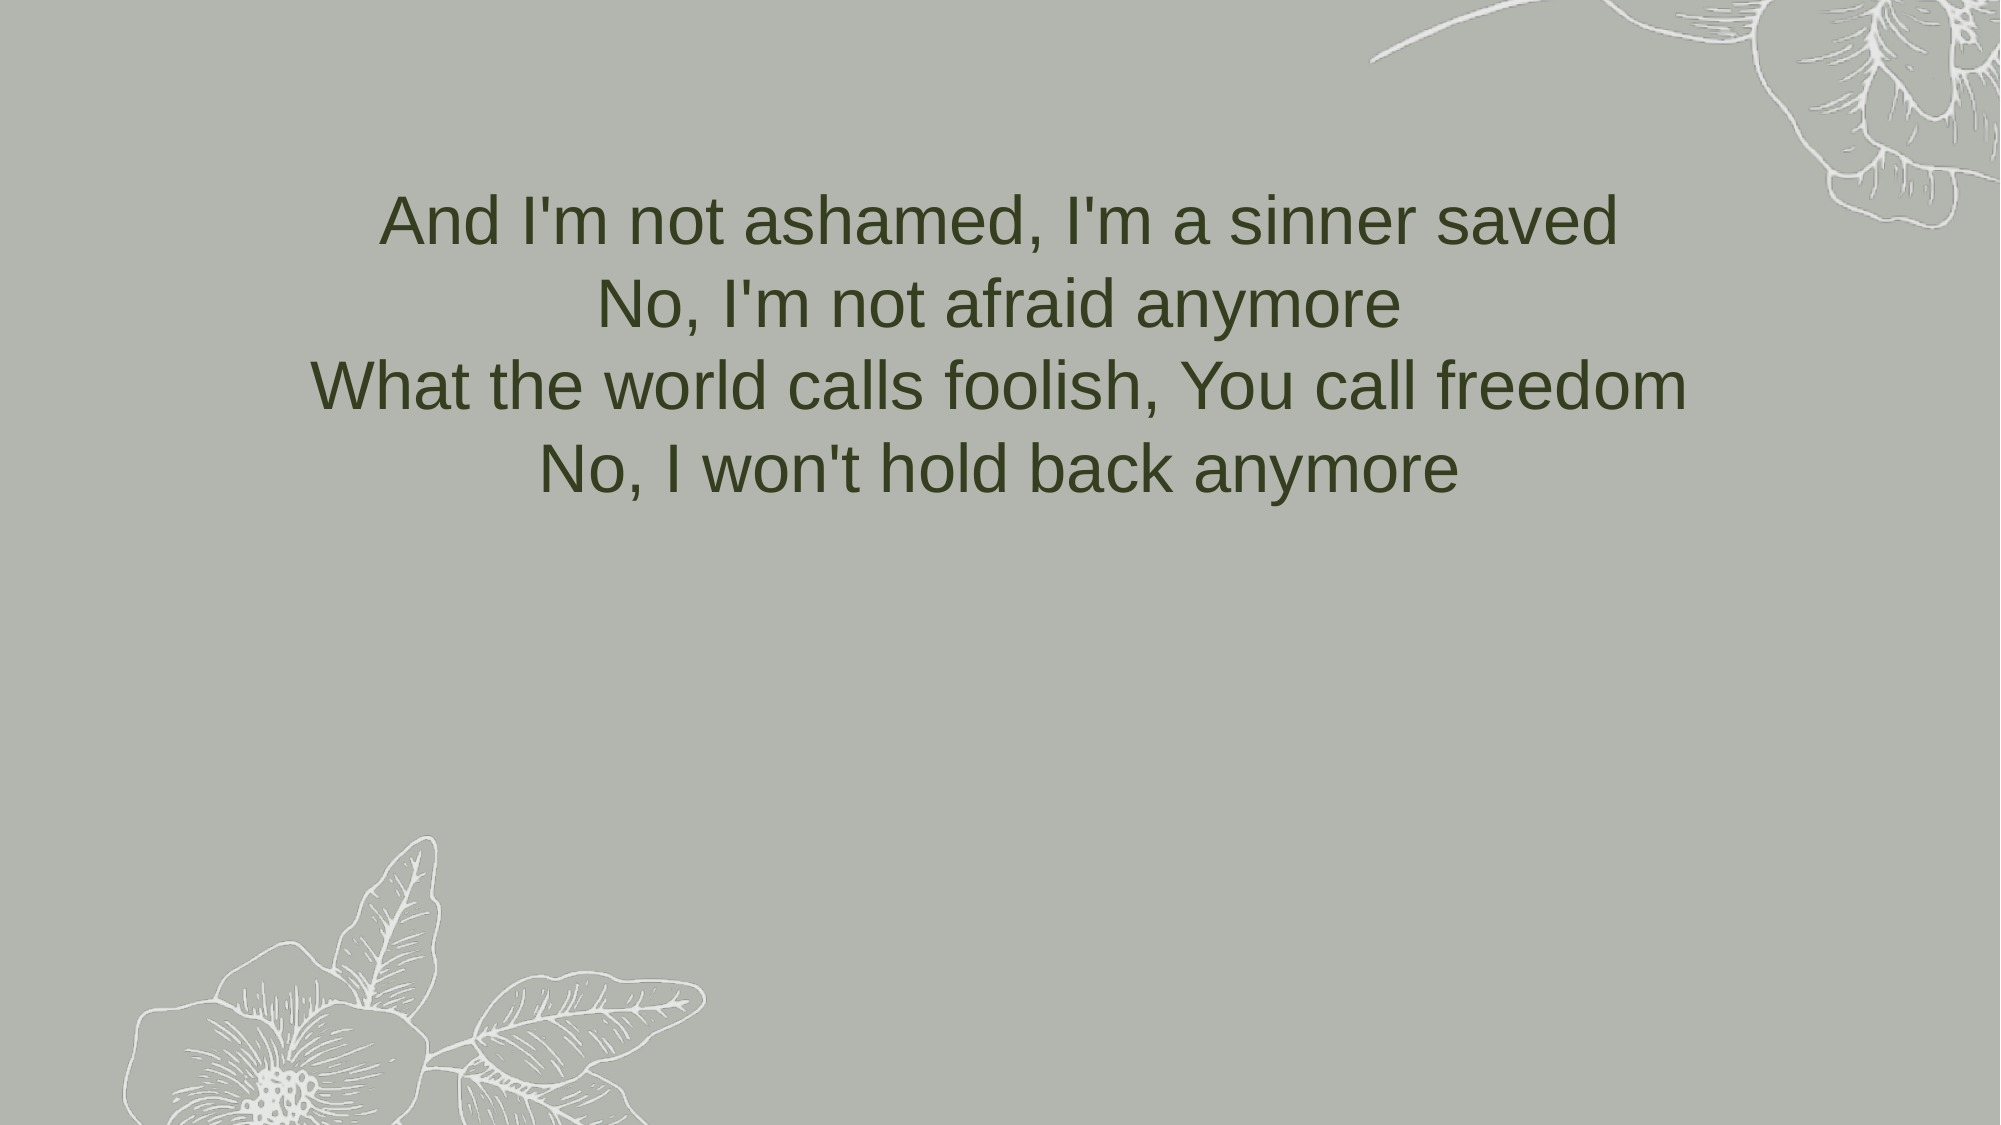

And I'm not ashamed, I'm a sinner saved
No, I'm not afraid anymore
What the world calls foolish, You call freedom
No, I won't hold back anymore